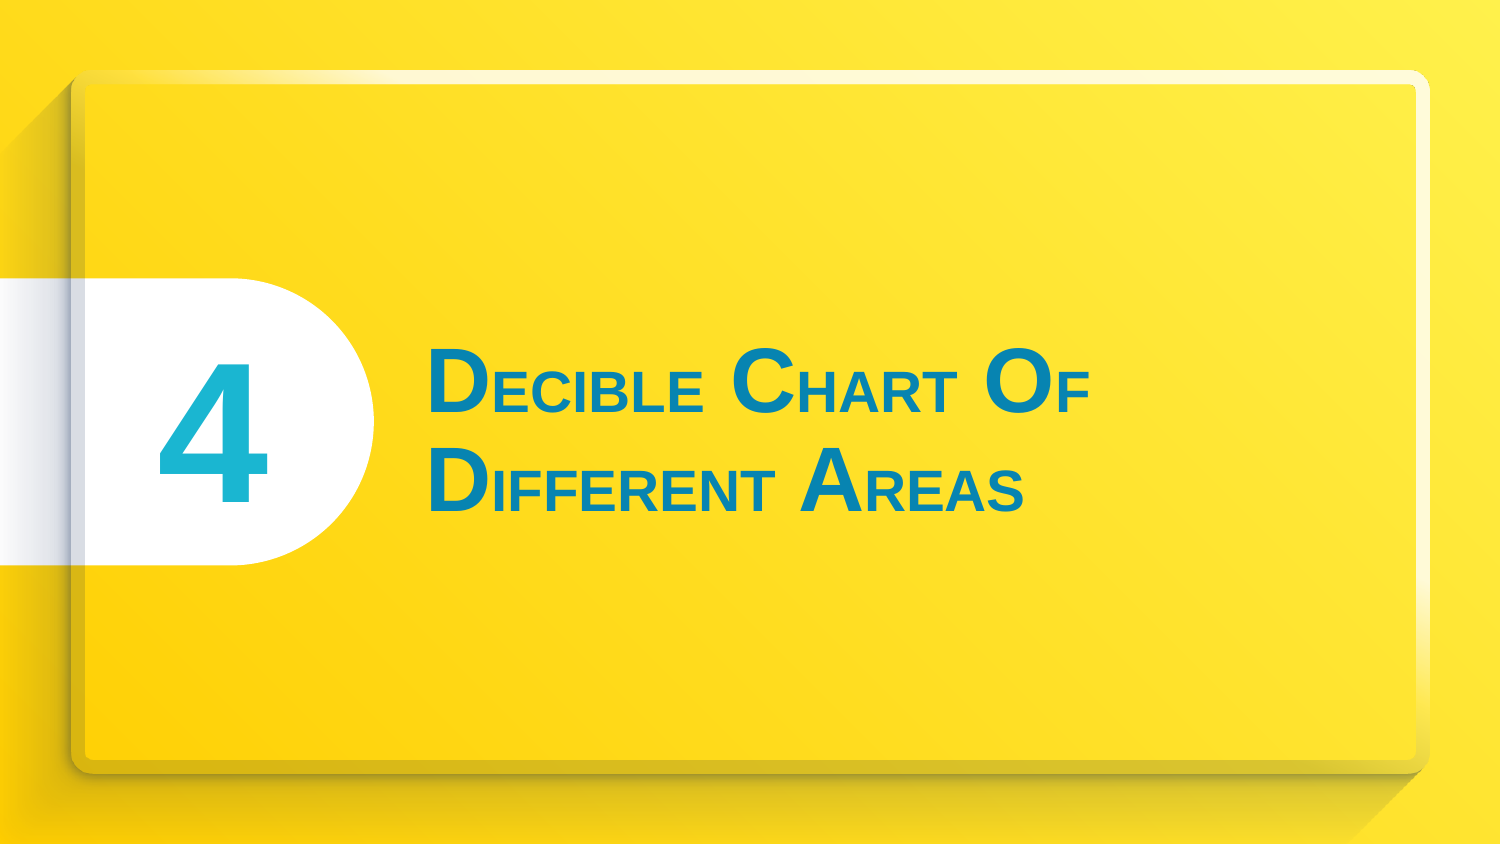

4
# DECIBLE CHART OF DIFFERENT AREAS
.